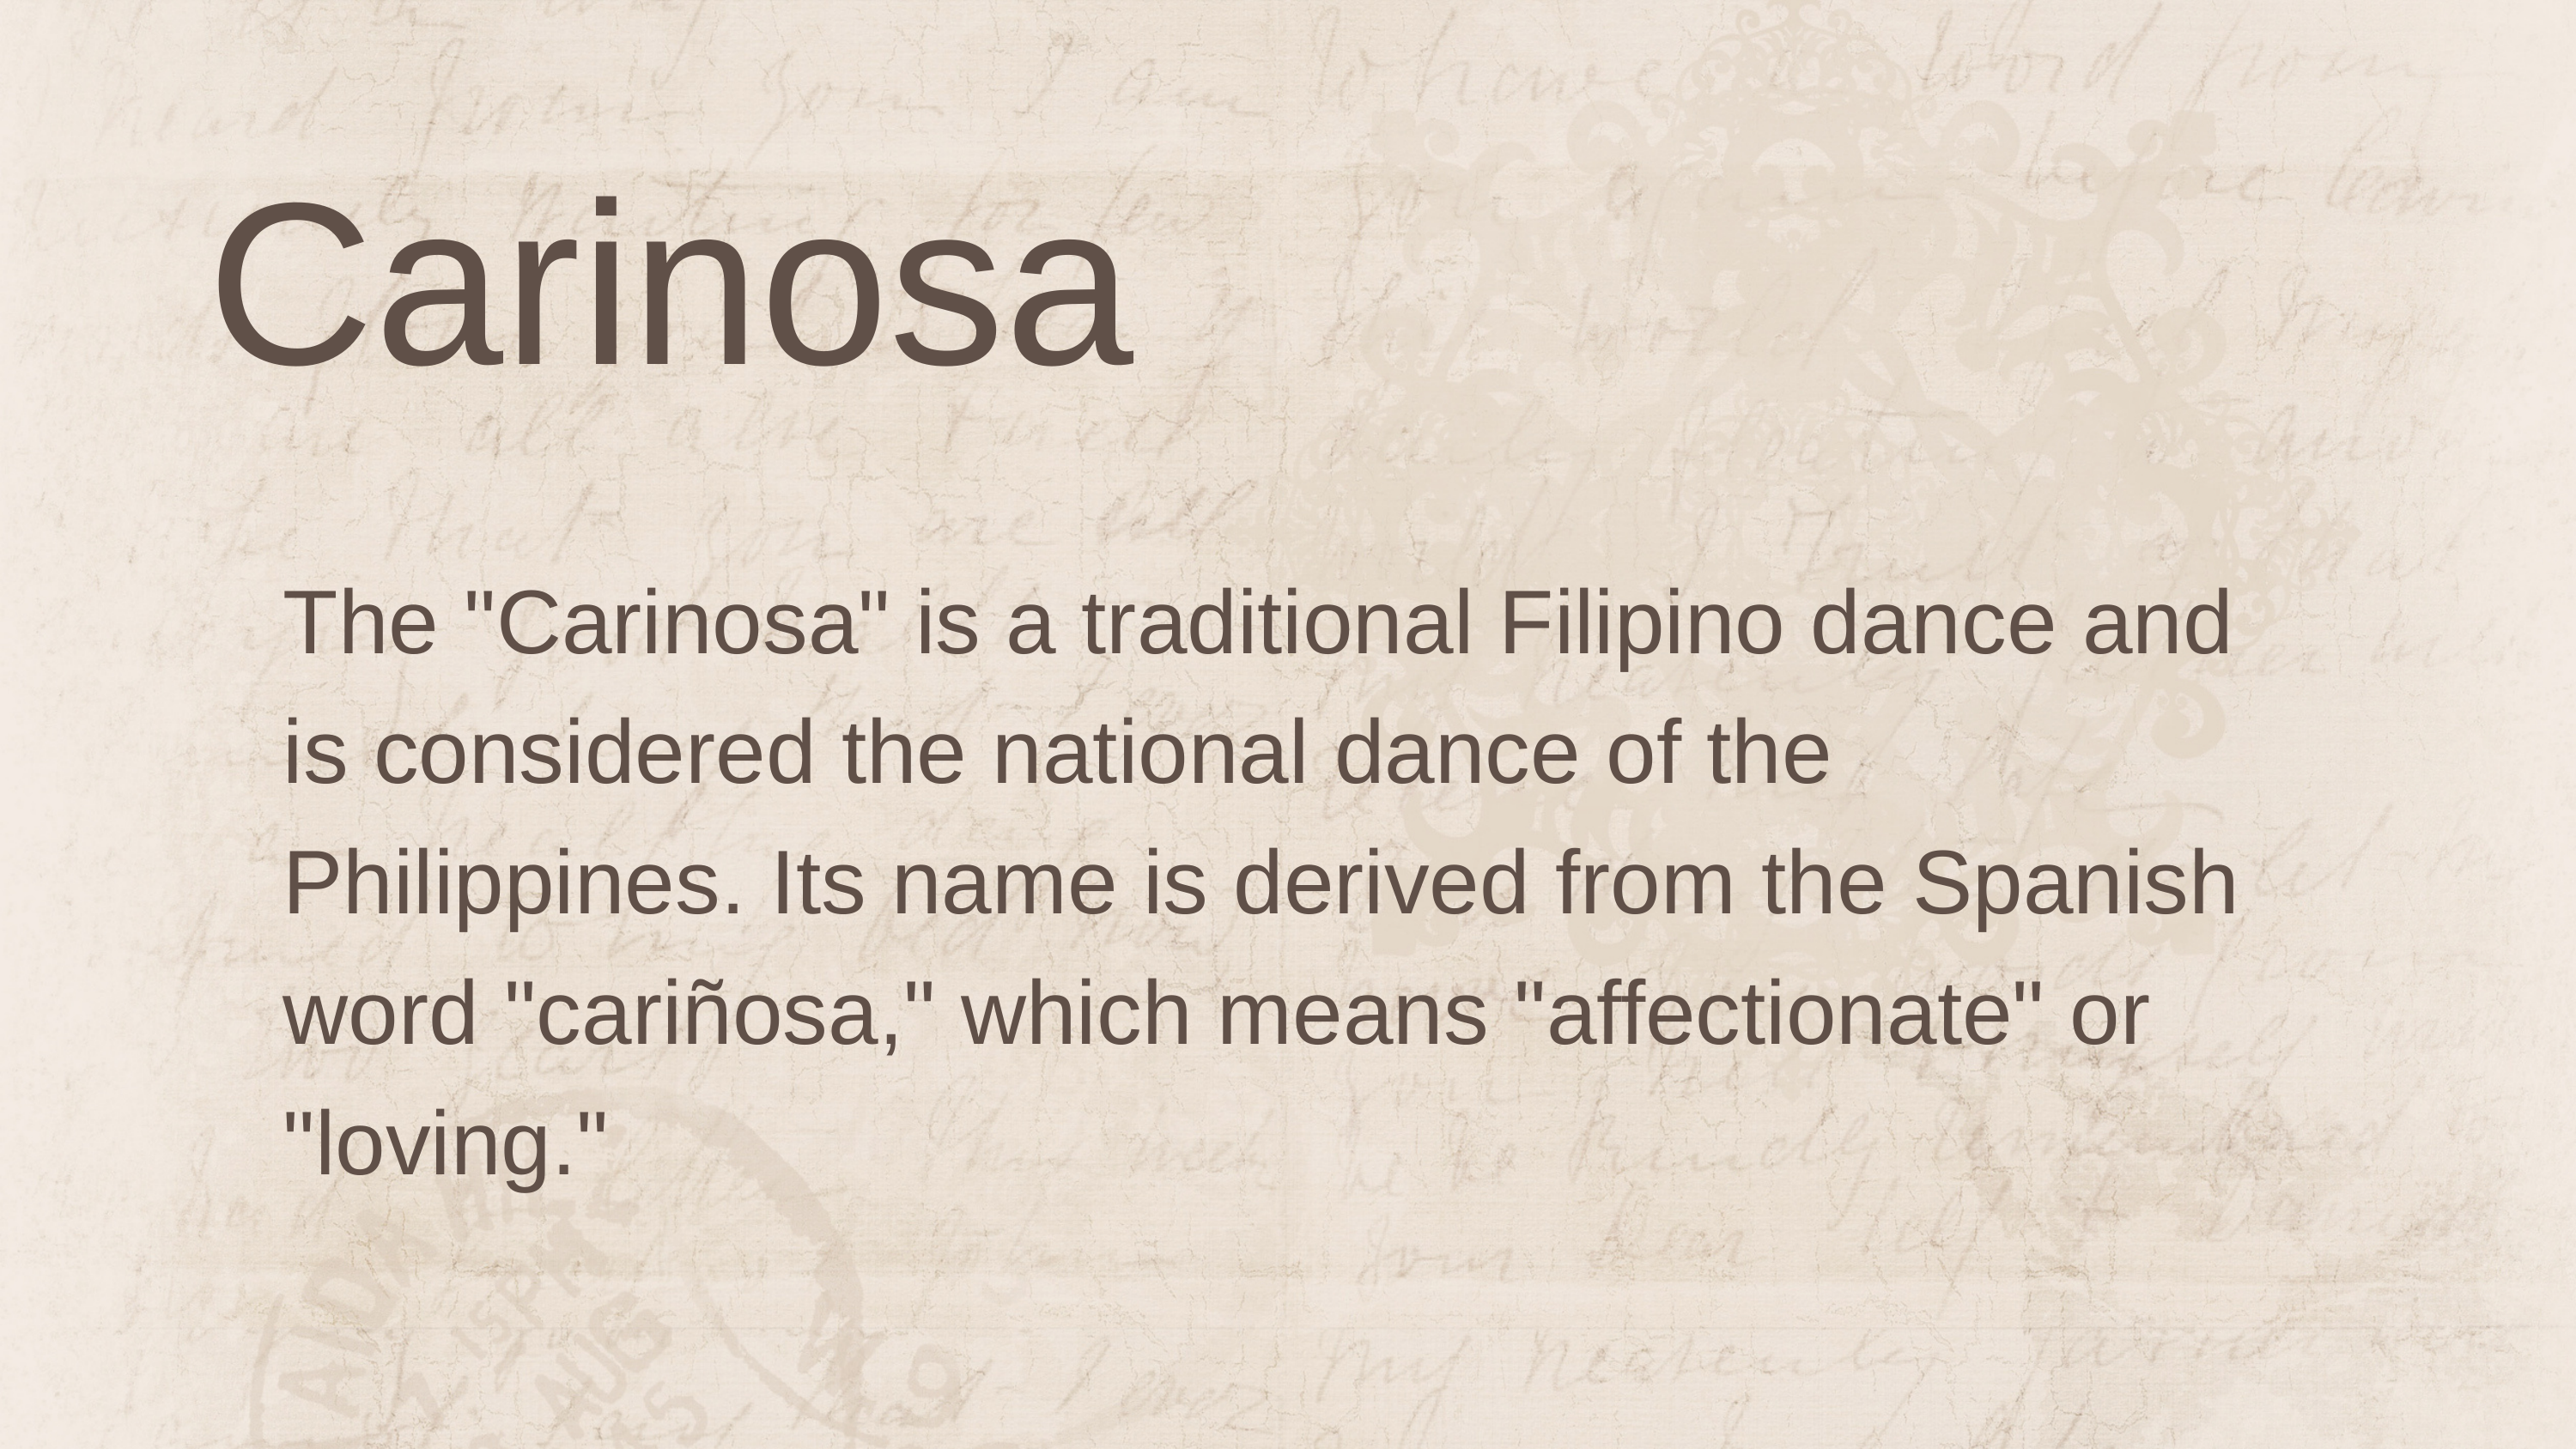

Carinosa
The "Carinosa" is a traditional Filipino dance and is considered the national dance of the Philippines. Its name is derived from the Spanish word "cariñosa," which means "affectionate" or "loving."